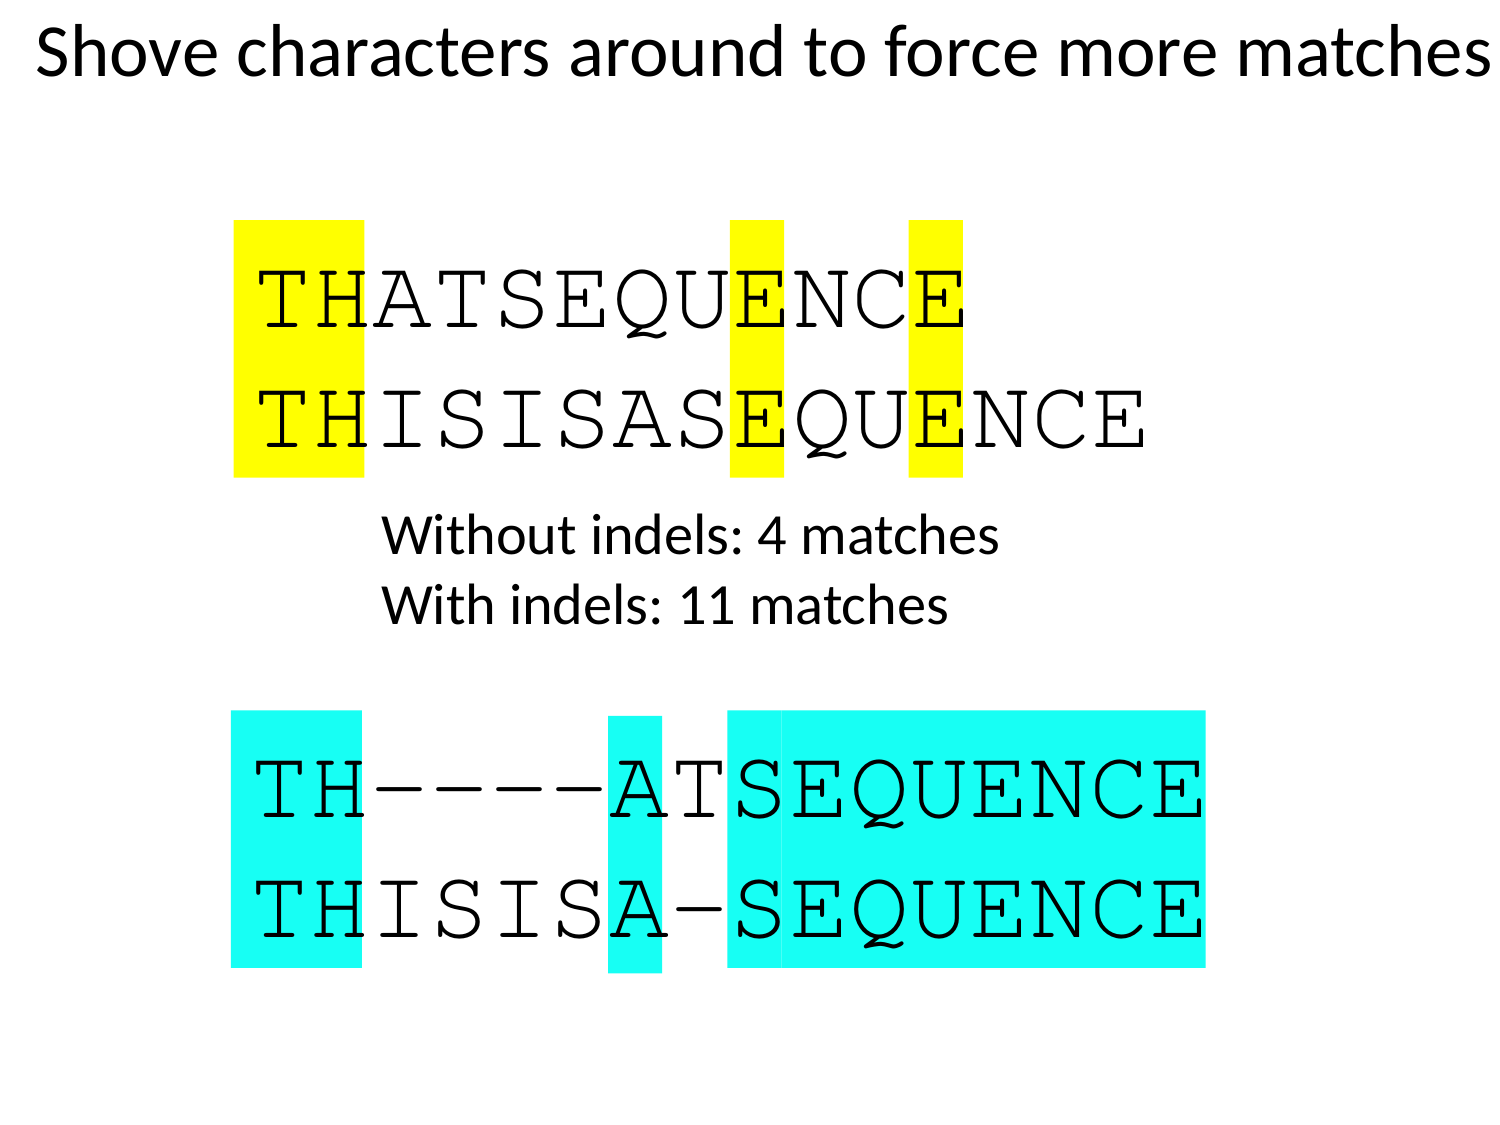

# Shove characters around to force more matches

THATSEQUENCE
THISISASEQUENCE
Without indels: 4 matches
With indels: 11 matches

TH----ATSEQUENCE
THISISA-SEQUENCE